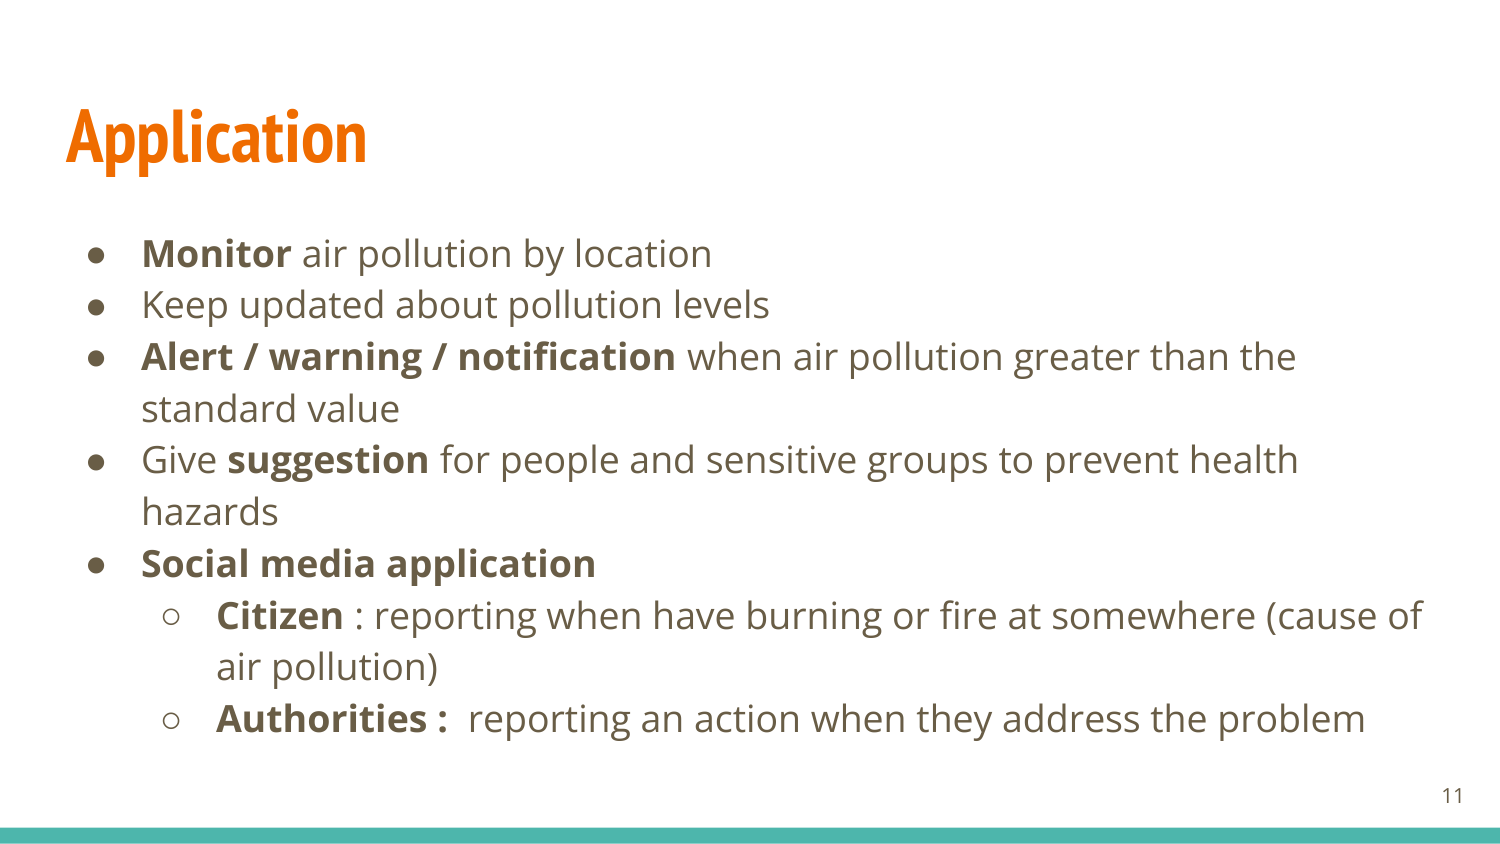

# Application
Monitor air pollution by location
Keep updated about pollution levels
Alert / warning / notification when air pollution greater than the standard value
Give suggestion for people and sensitive groups to prevent health hazards
Social media application
Citizen : reporting when have burning or fire at somewhere (cause of air pollution)
Authorities :  reporting an action when they address the problem
11